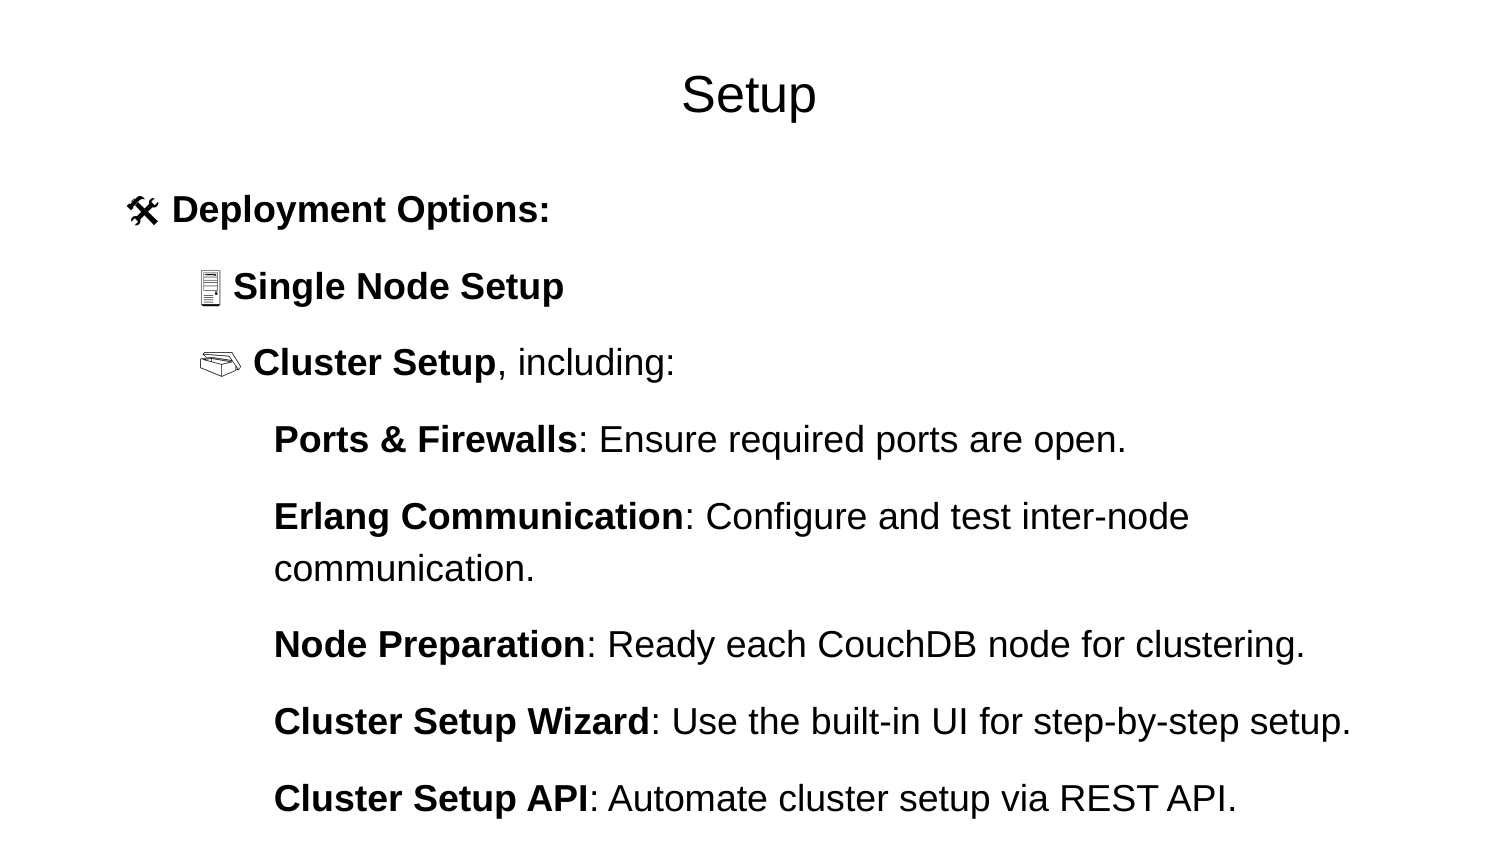

# Setup
🛠️ Deployment Options:
🖥️ Single Node Setup
🗃️ Cluster Setup, including:
Ports & Firewalls: Ensure required ports are open.
Erlang Communication: Configure and test inter-node communication.
Node Preparation: Ready each CouchDB node for clustering.
Cluster Setup Wizard: Use the built-in UI for step-by-step setup.
Cluster Setup API: Automate cluster setup via REST API.